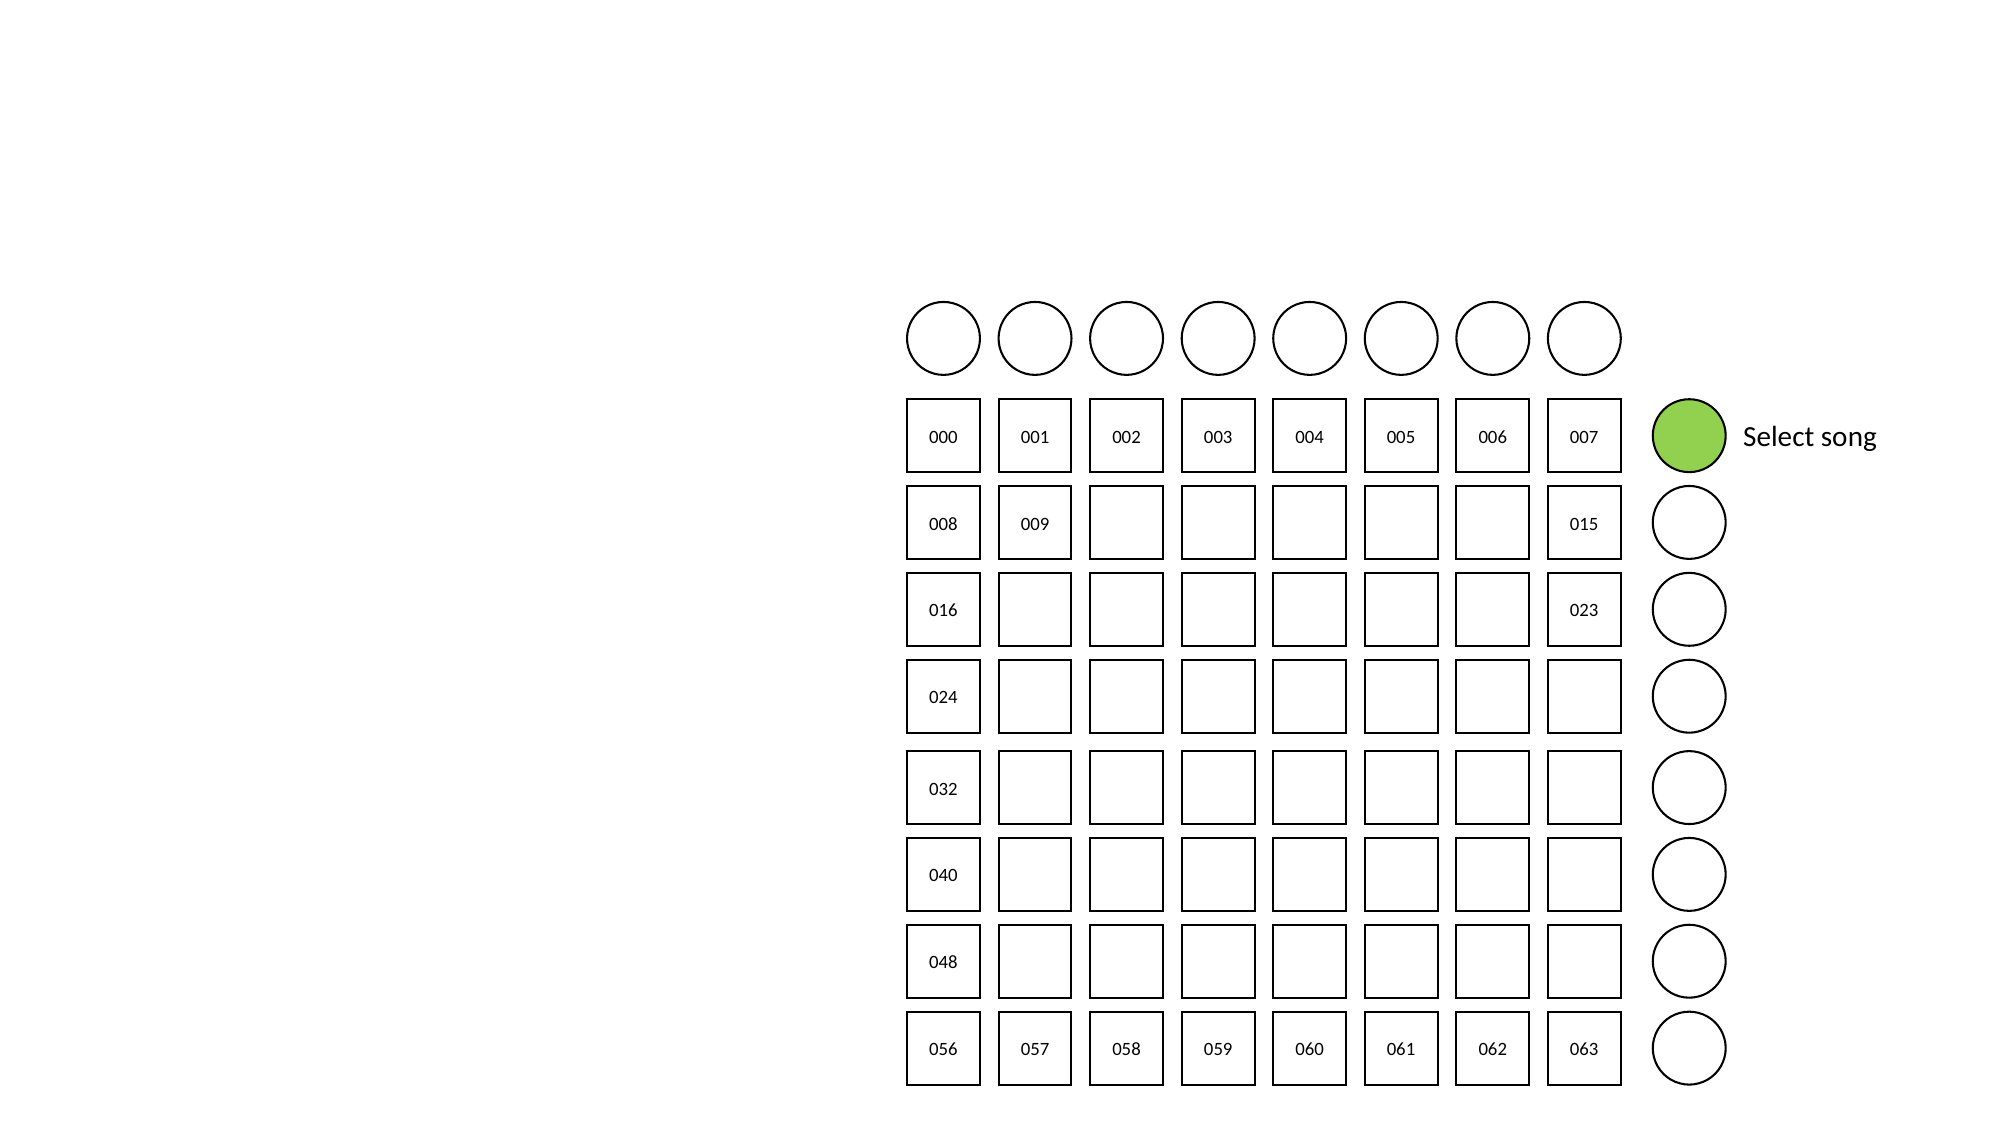

000
008
016
024
032
040
048
056

001
009

057

002

058

003

059

004

060

005

061

006

062

007
015
023

063

Select song